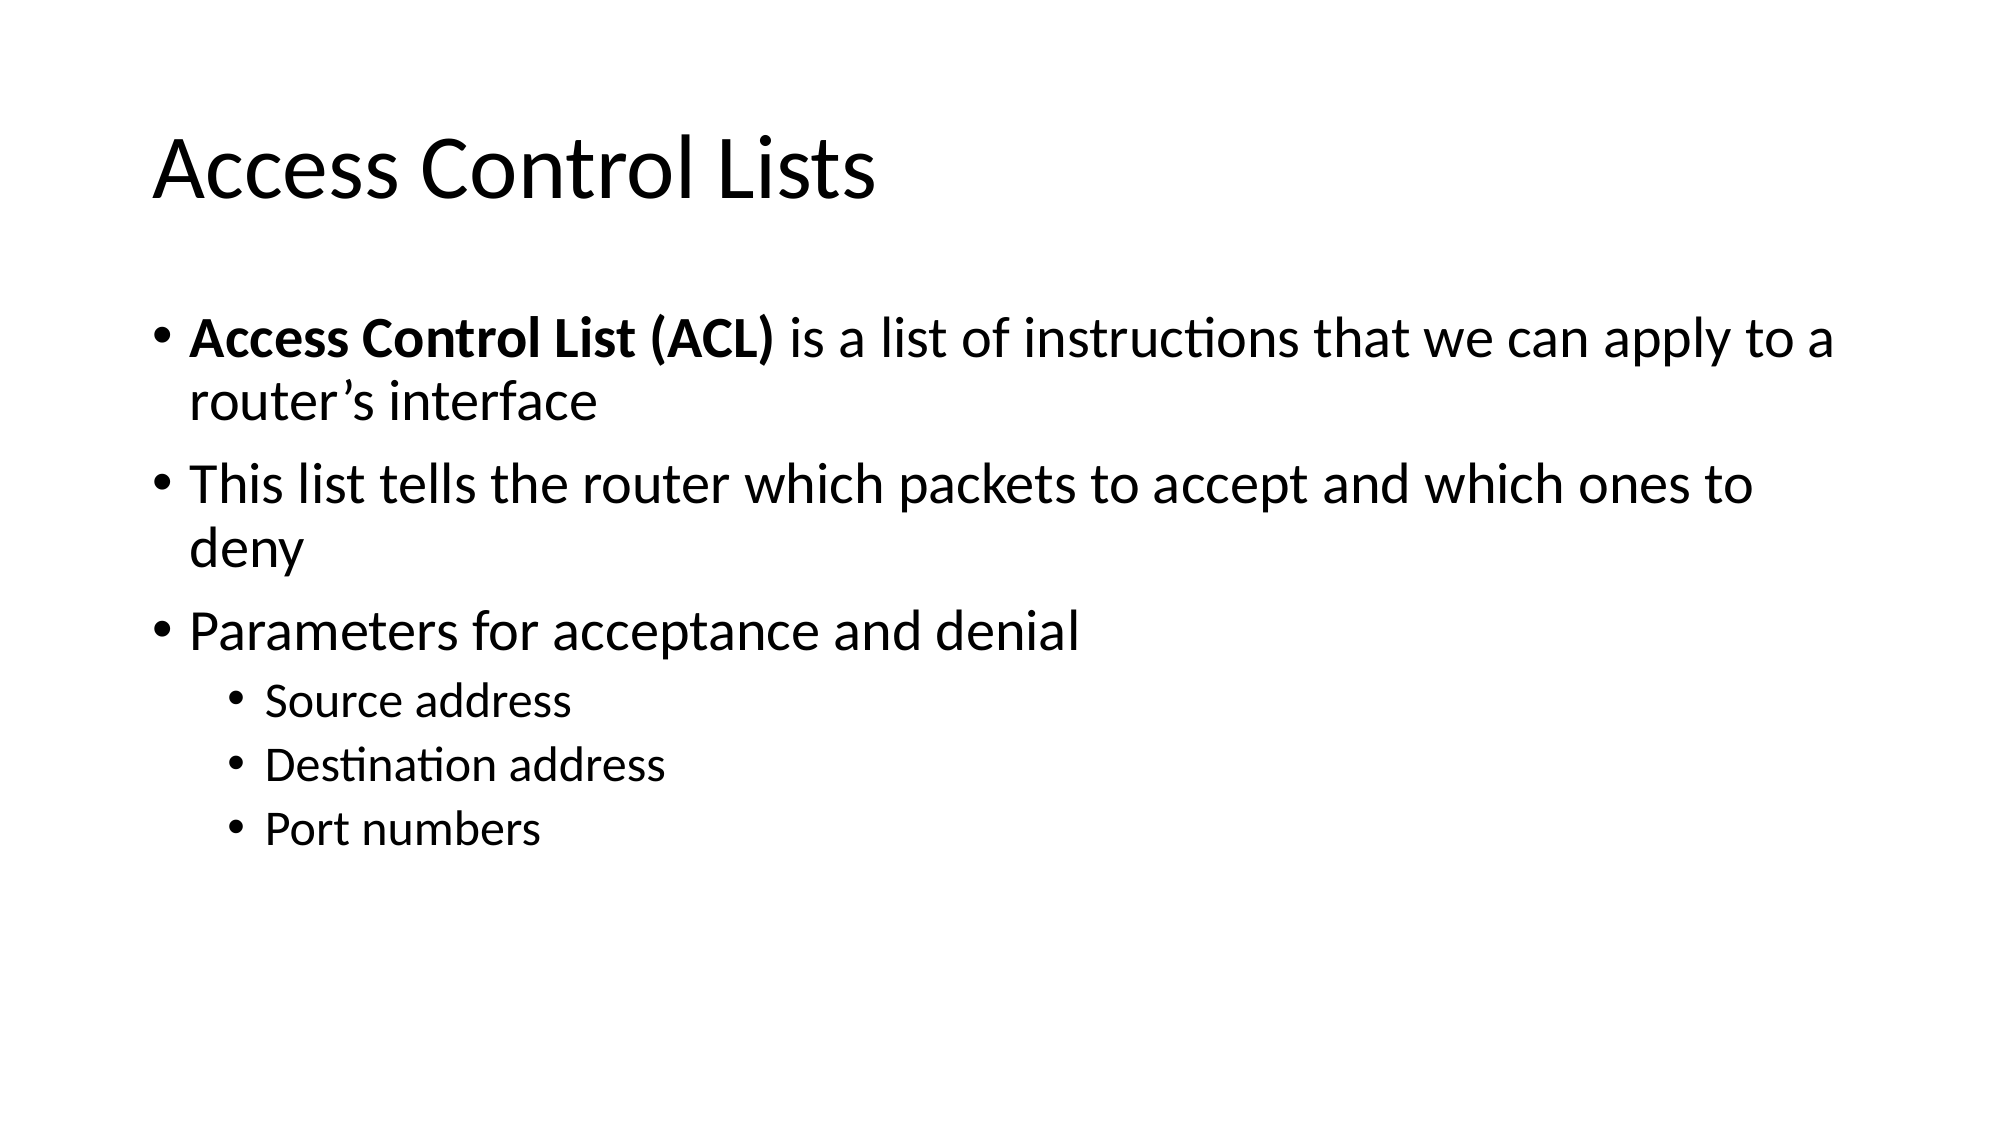

# Access Control Lists
Access Control List (ACL) is a list of instructions that we can apply to a router’s interface
This list tells the router which packets to accept and which ones to deny
Parameters for acceptance and denial
Source address
Destination address
Port numbers